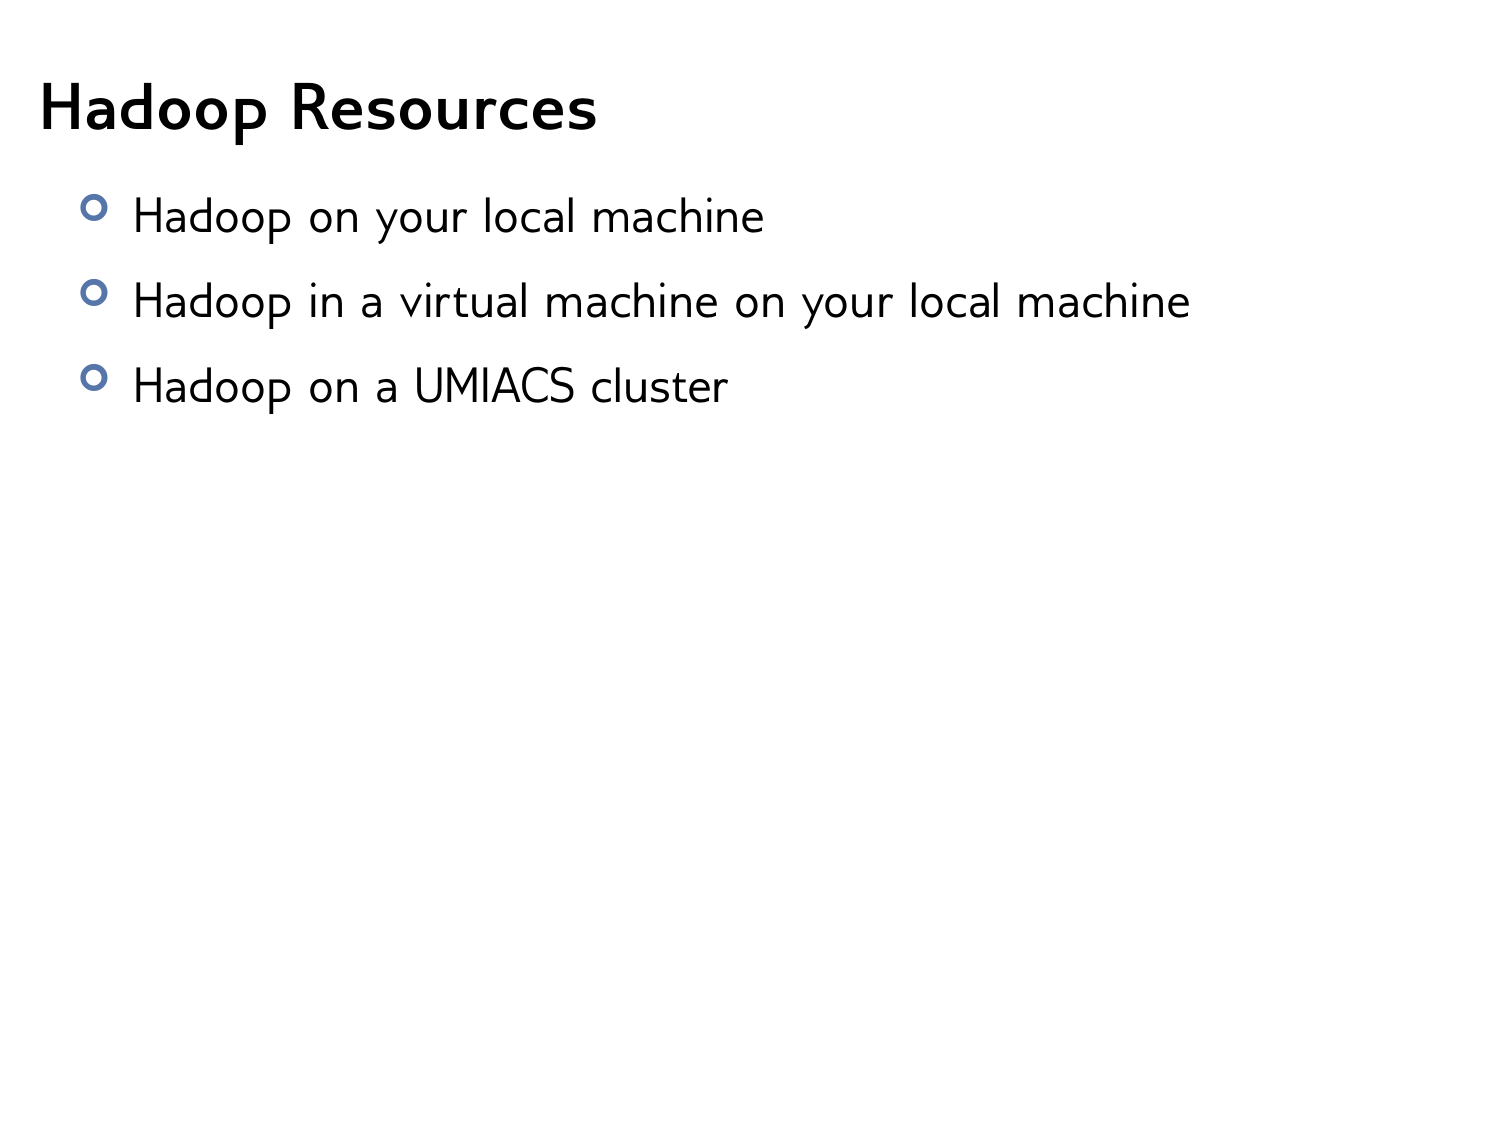

# Hadoop Resources
Hadoop on your local machine
Hadoop in a virtual machine on your local machine
Hadoop on a UMIACS cluster